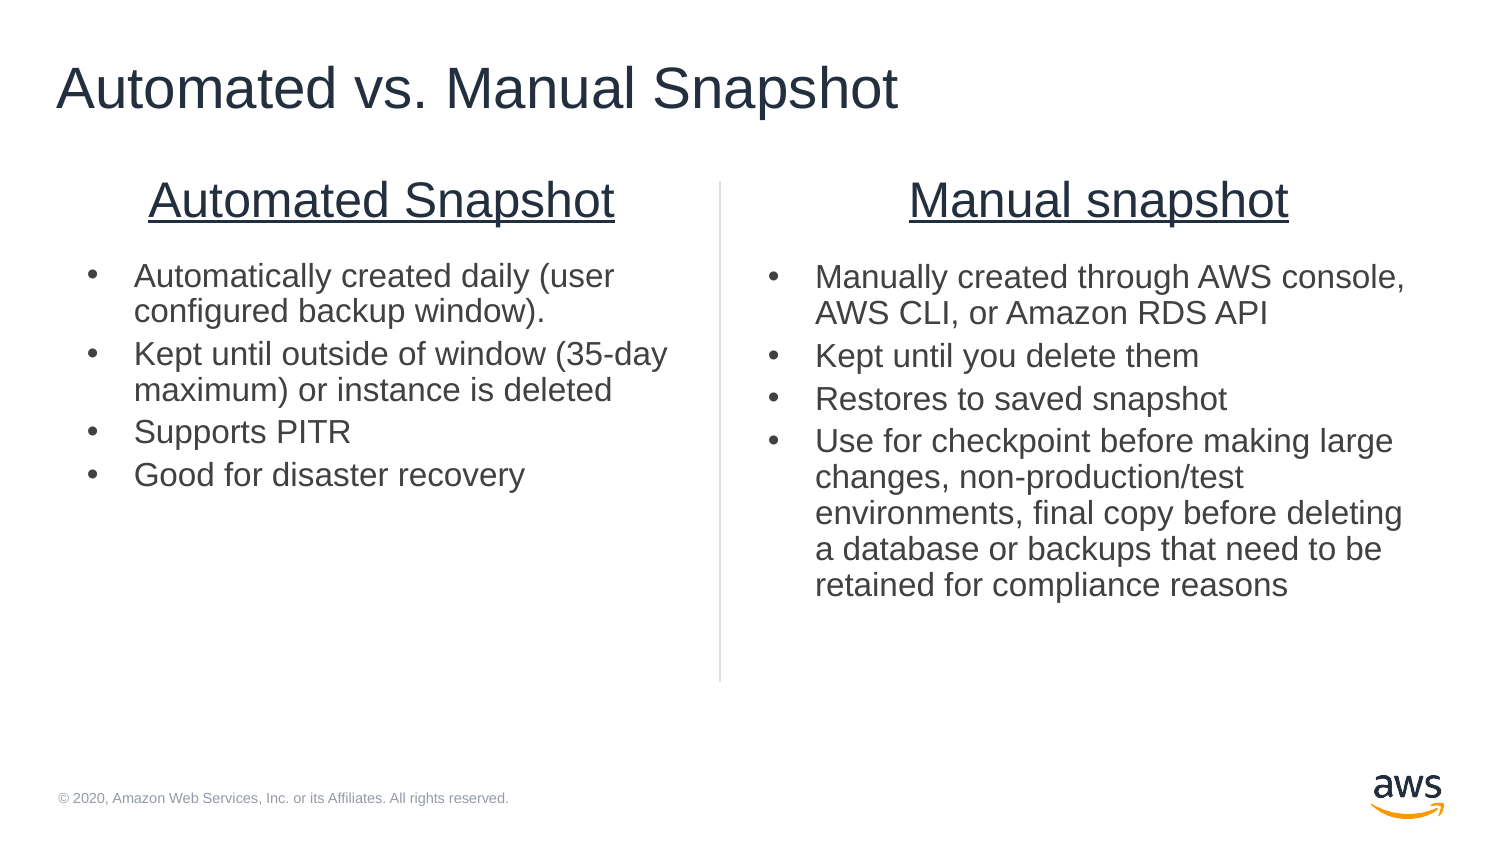

# Automated vs. Manual Snapshot
Automated Snapshot
Manual snapshot
Automatically created daily (user configured backup window).
Kept until outside of window (35-day maximum) or instance is deleted
Supports PITR
Good for disaster recovery

Manually created through AWS console, AWS CLI, or Amazon RDS API
Kept until you delete them
Restores to saved snapshot
Use for checkpoint before making large changes, non-production/test environments, final copy before deleting a database or backups that need to be retained for compliance reasons